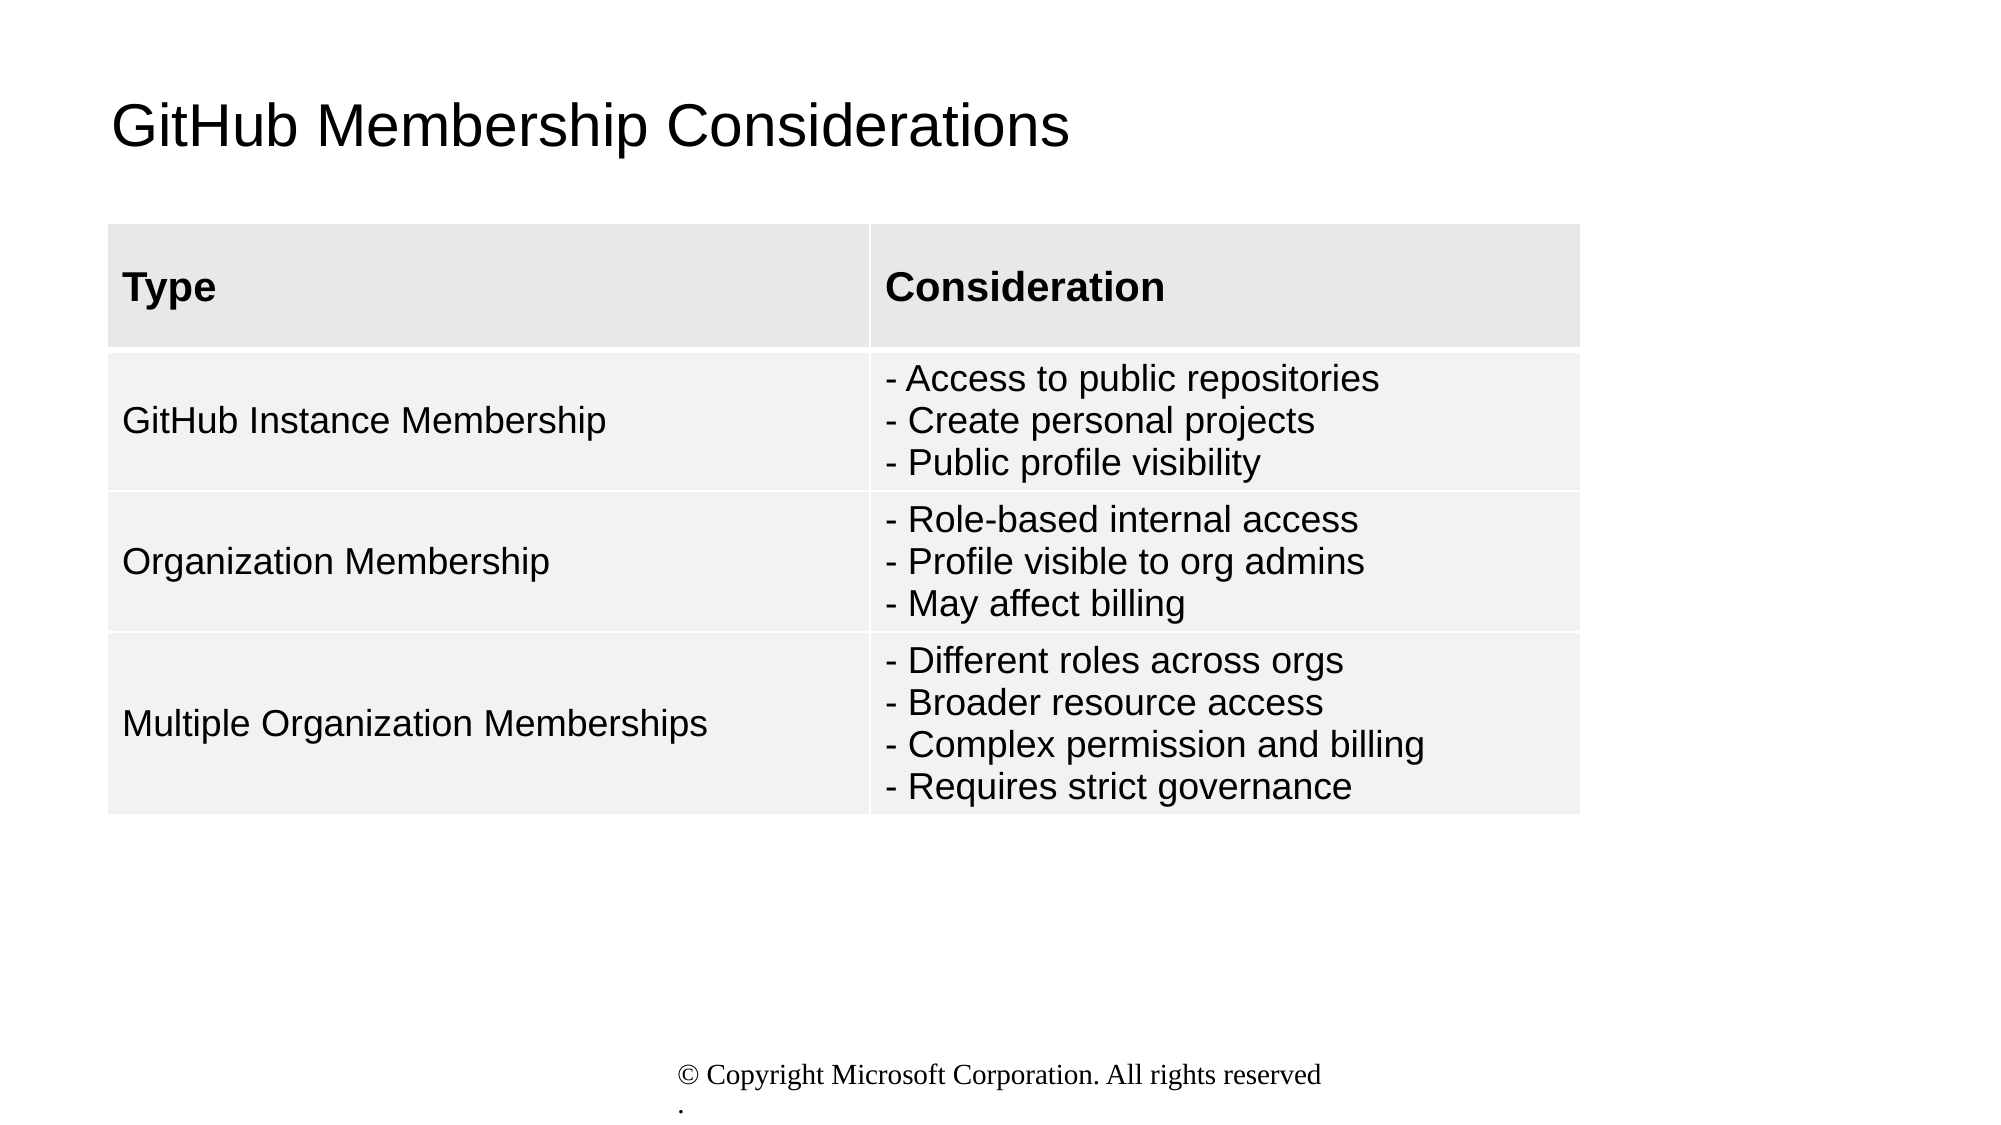

GitHub Membership Considerations
| Type | Consideration |
| --- | --- |
| GitHub Instance Membership | - Access to public repositories - Create personal projects - Public profile visibility |
| Organization Membership | - Role-based internal access - Profile visible to org admins - May affect billing |
| Multiple Organization Memberships | - Different roles across orgs - Broader resource access - Complex permission and billing - Requires strict governance |
© Copyright Microsoft Corporation. All rights reserved.